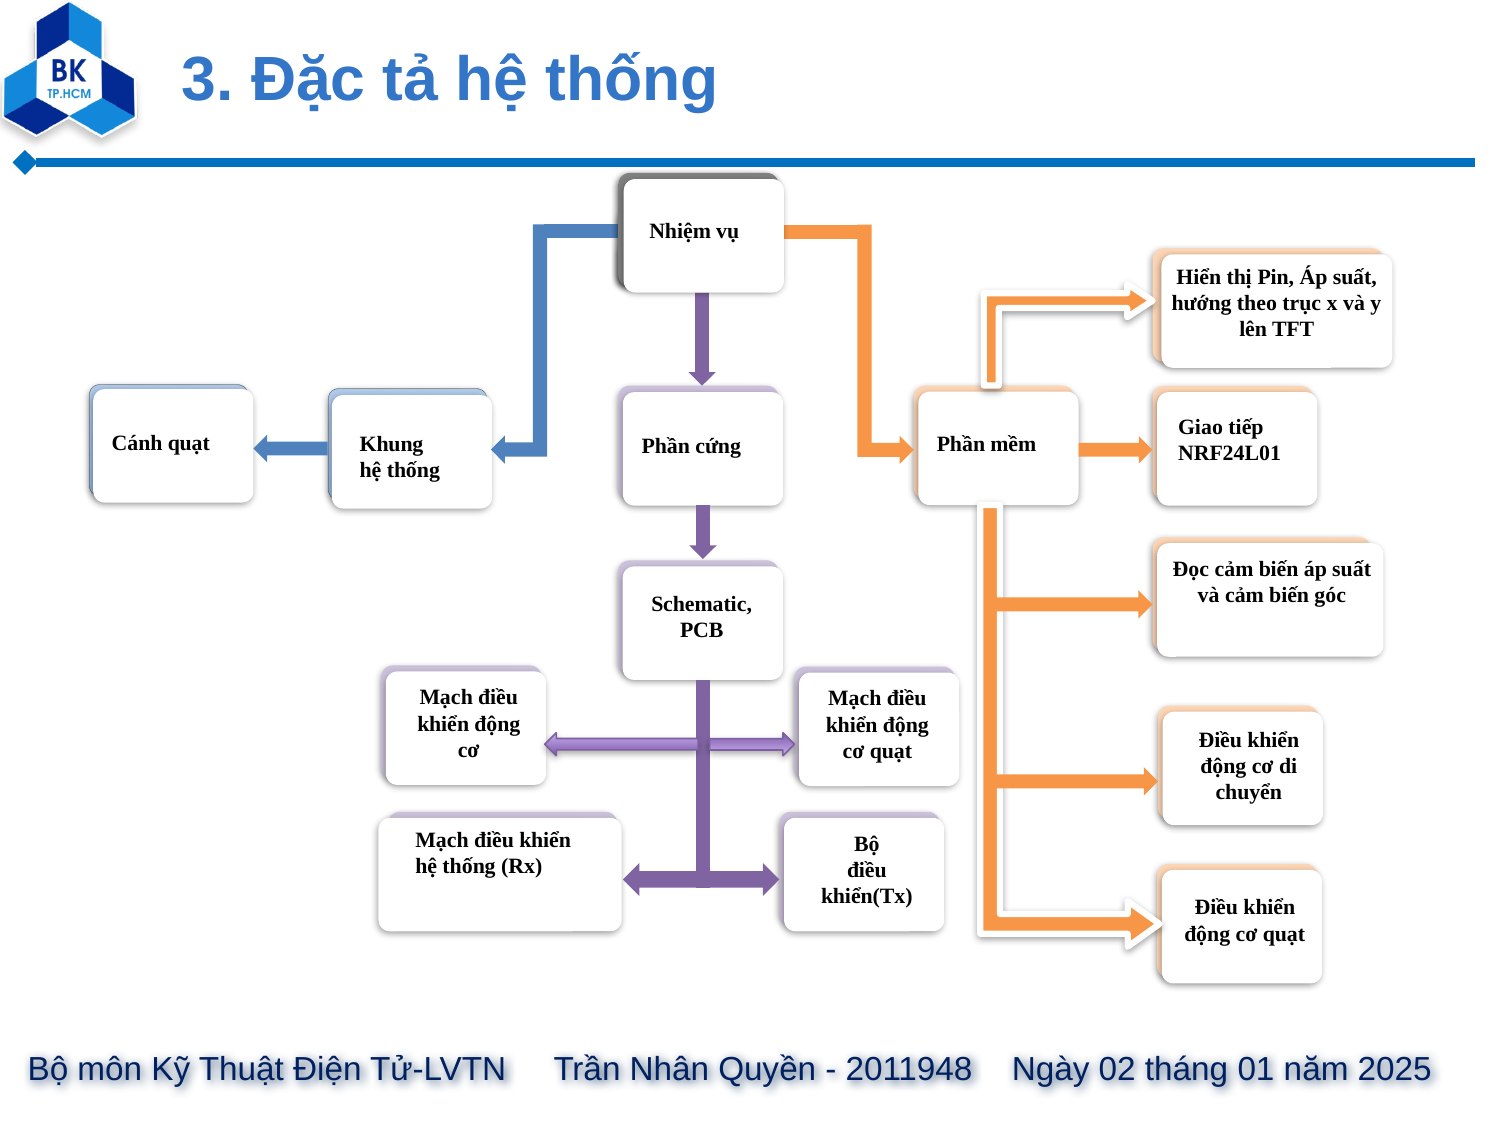

3. Đặc tả hệ thống

Nhiệm vụ

Hiển thị Pin, Áp suất, hướng theo trục x và y lên TFT

Cánh quạt

Phần mềm

Phần cứng

Giao tiếp
NRF24L01

Khung hệ thống

Đọc cảm biến áp suất và cảm biến góc

Schematic,
PCB

Mạch điều khiển động cơ

Mạch điều khiển động cơ quạt

Điều khiển
động cơ di chuyển

Mạch điều khiển hệ thống (Rx)

Bộ
điều khiển(Tx)

Điều khiển
động cơ quạt